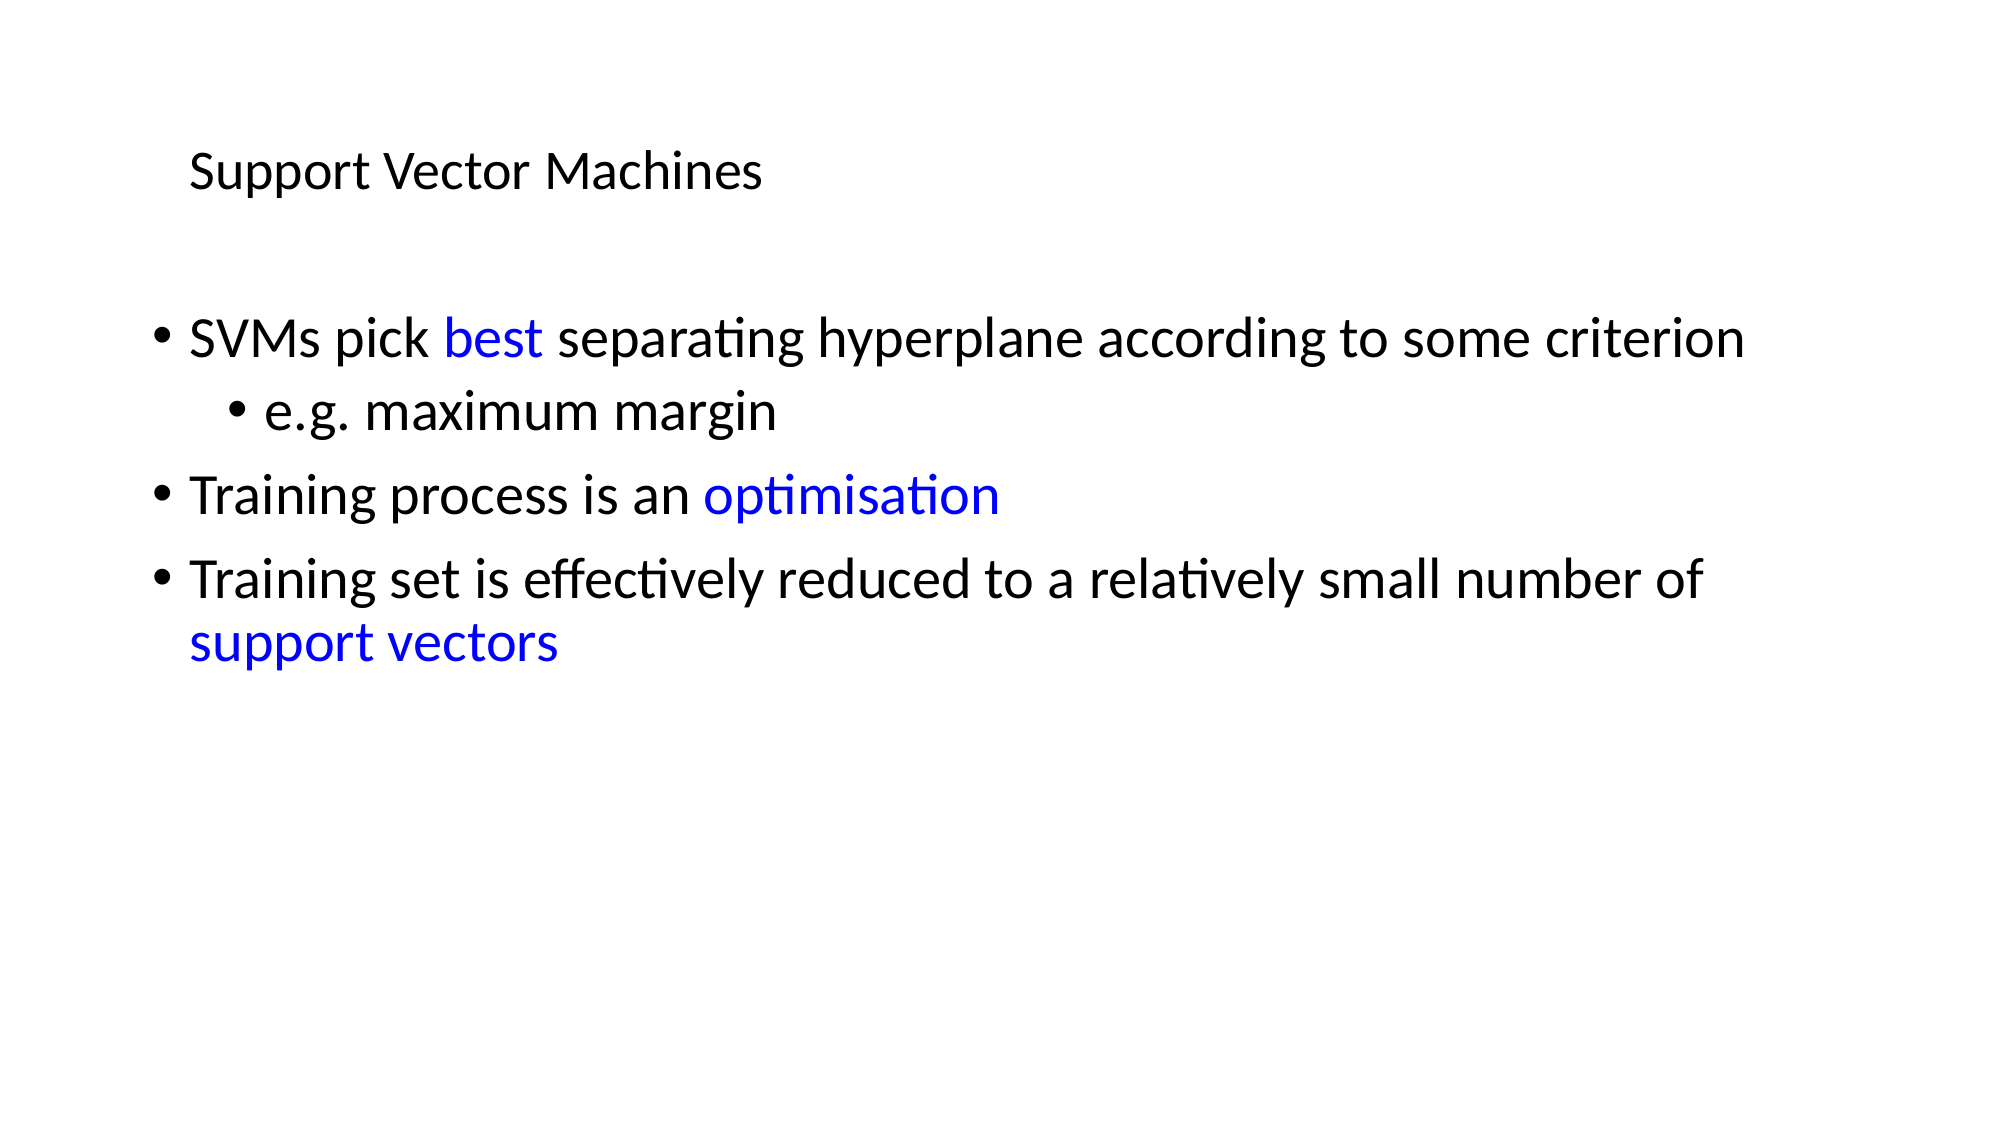

# Support Vector Machines
SVMs pick best separating hyperplane according to some criterion
e.g. maximum margin
Training process is an optimisation
Training set is effectively reduced to a relatively small number of support vectors